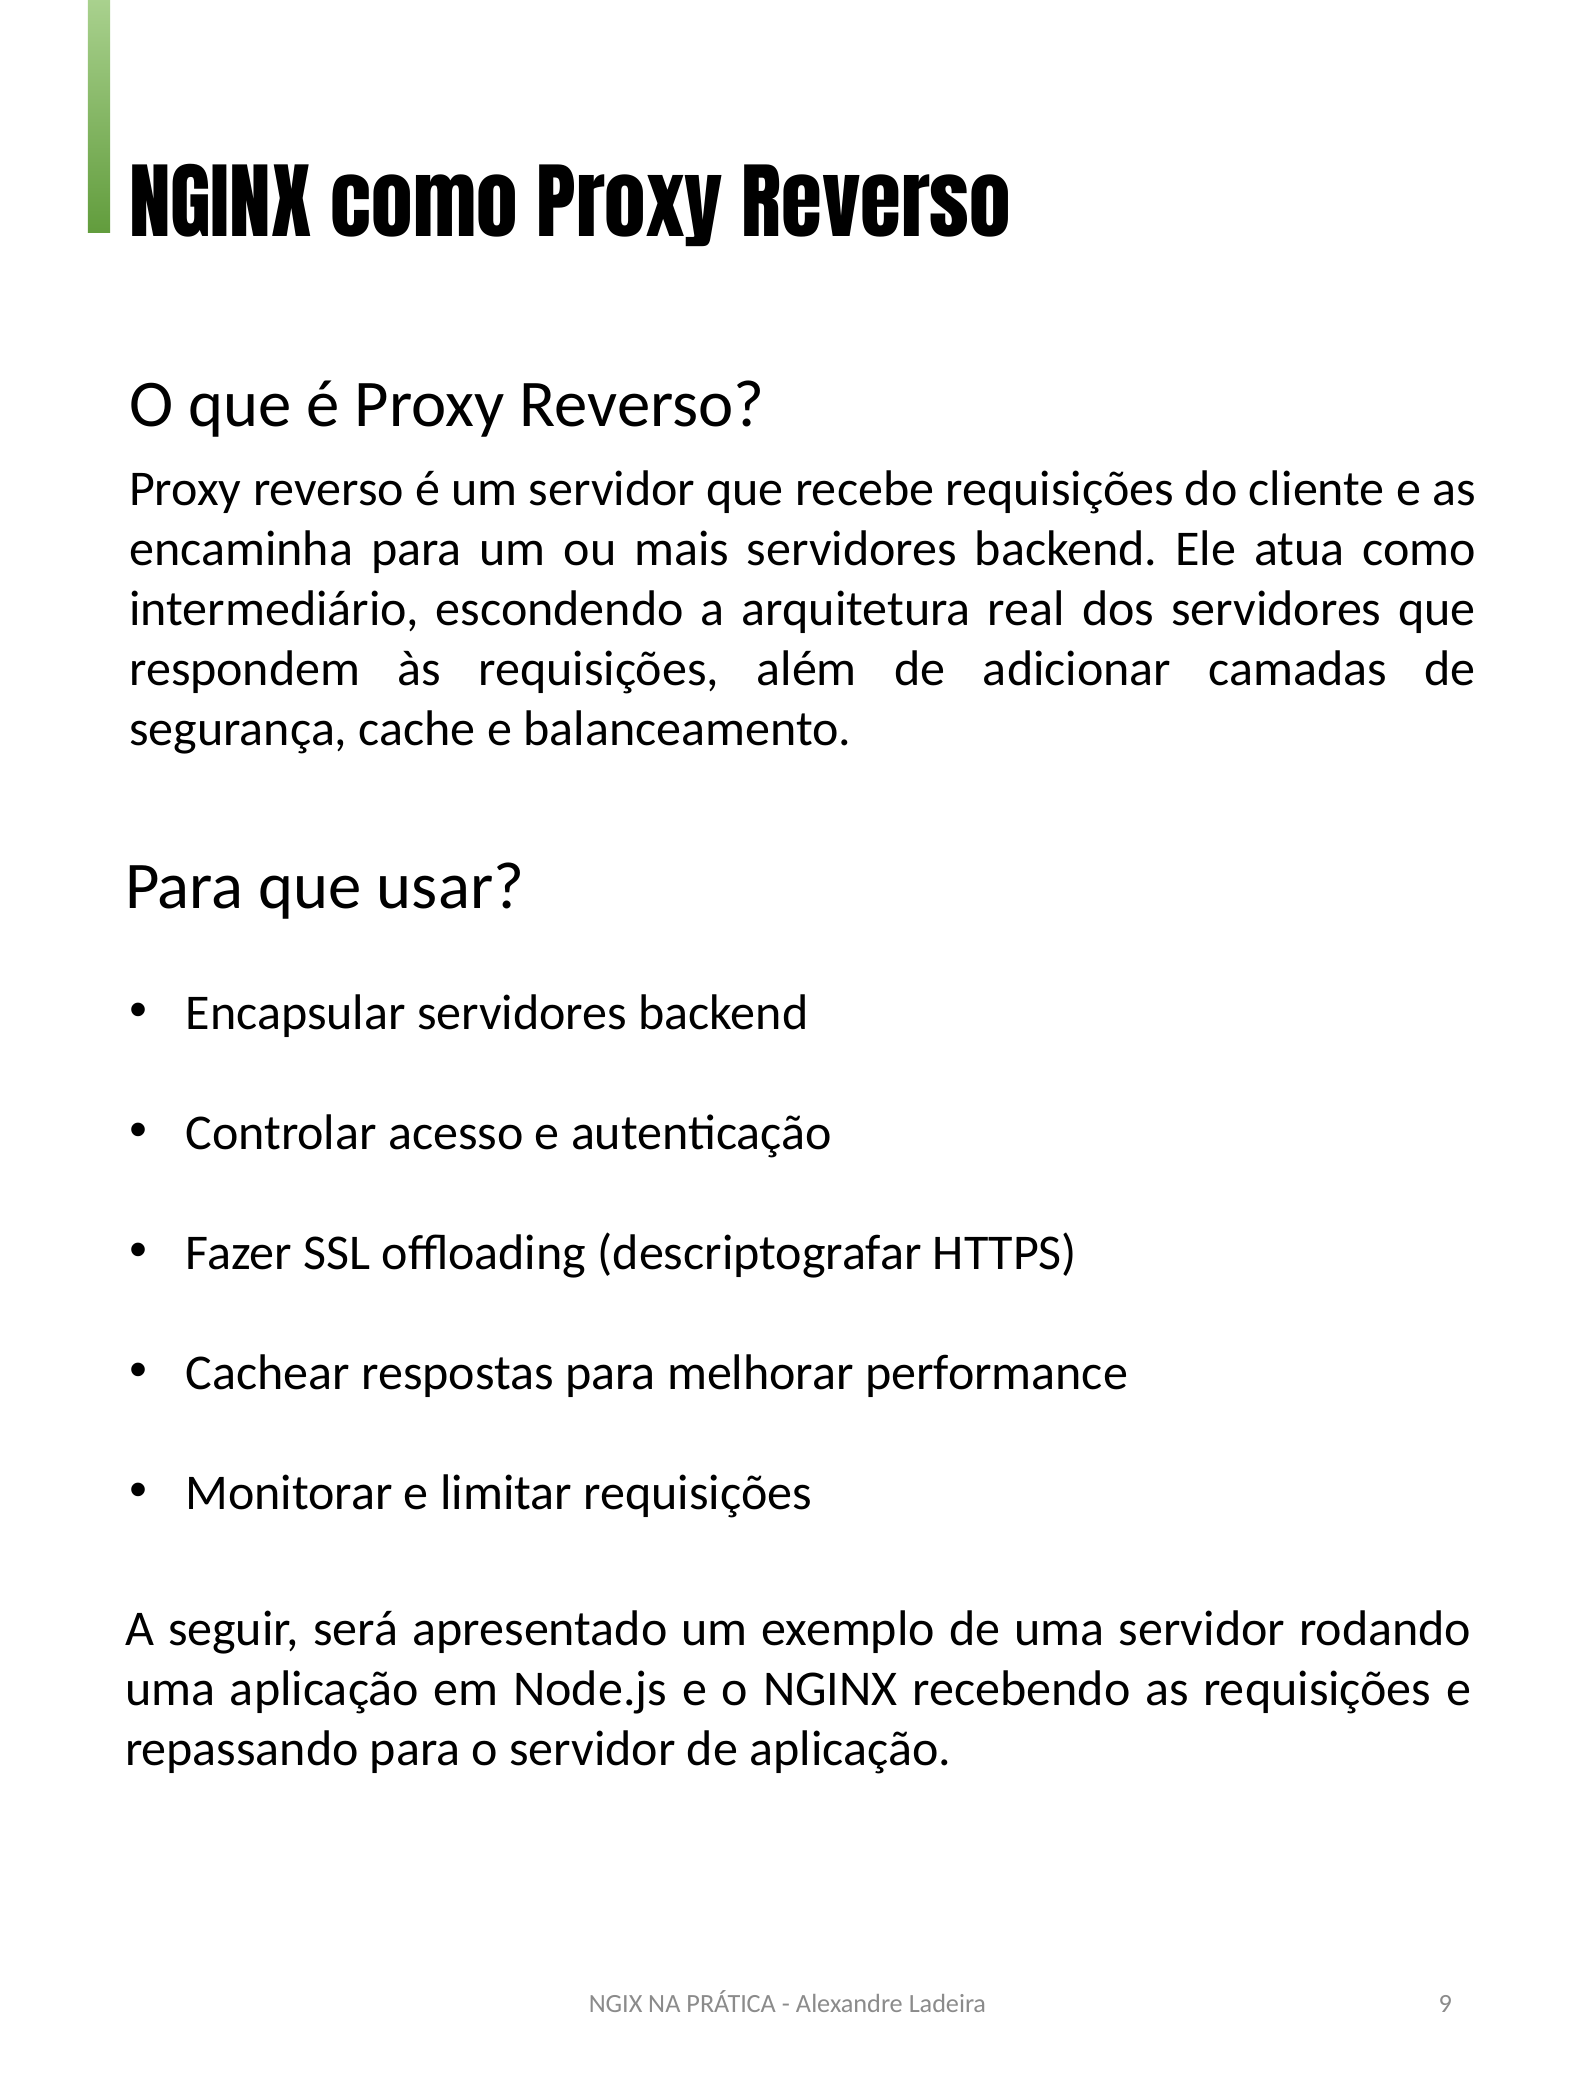

NGINX como Proxy Reverso
O que é Proxy Reverso?
Proxy reverso é um servidor que recebe requisições do cliente e as encaminha para um ou mais servidores backend. Ele atua como intermediário, escondendo a arquitetura real dos servidores que respondem às requisições, além de adicionar camadas de segurança, cache e balanceamento.
Para que usar?
Encapsular servidores backend

Controlar acesso e autenticação

Fazer SSL offloading (descriptografar HTTPS)

Cachear respostas para melhorar performance

Monitorar e limitar requisições
A seguir, será apresentado um exemplo de uma servidor rodando uma aplicação em Node.js e o NGINX recebendo as requisições e repassando para o servidor de aplicação.
NGIX NA PRÁTICA - Alexandre Ladeira
9